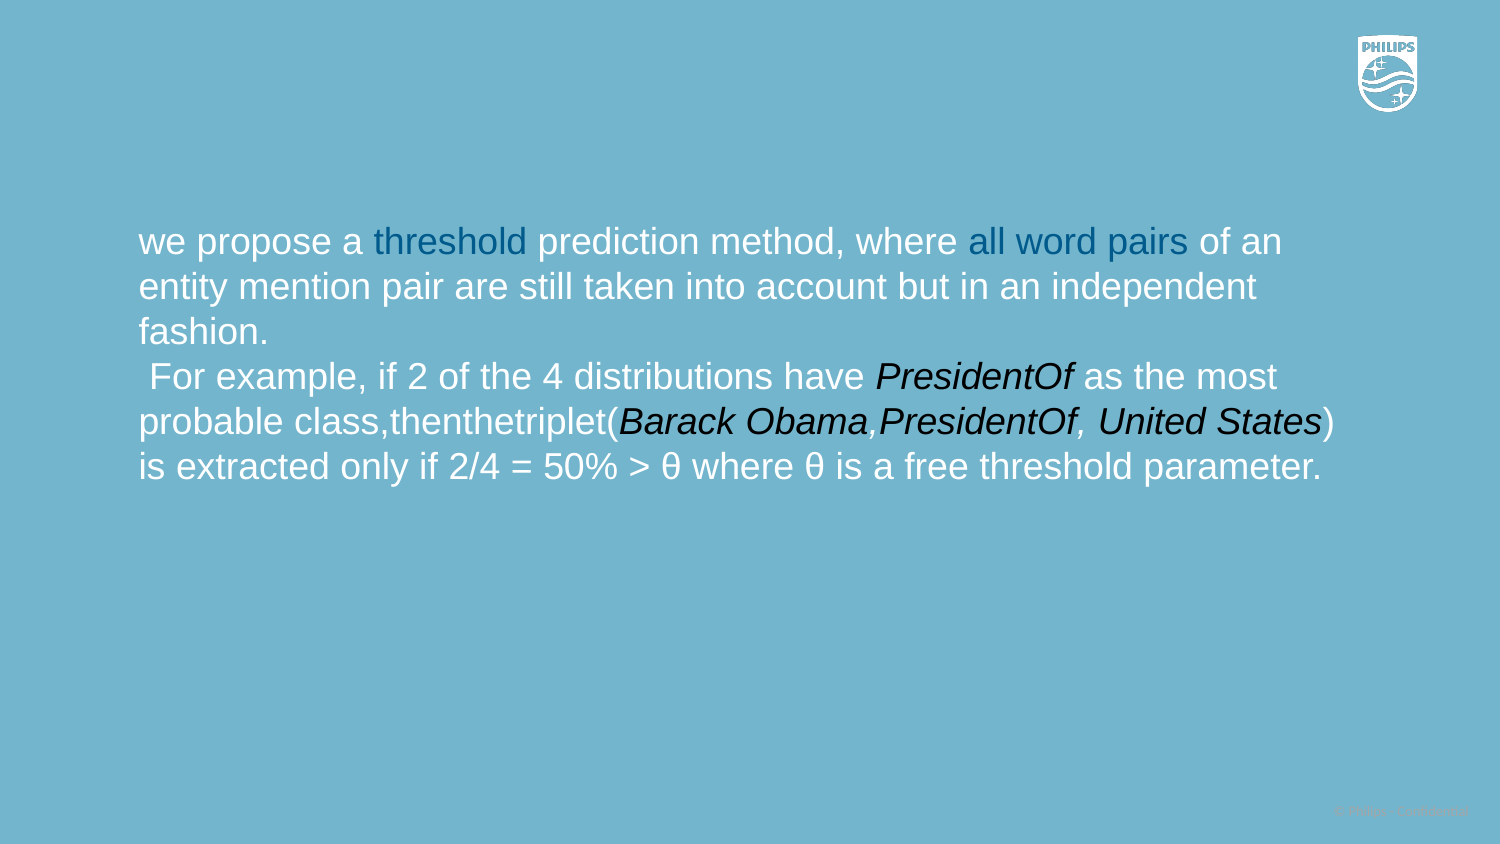

we propose a threshold prediction method, where all word pairs of an entity mention pair are still taken into account but in an independent fashion.
 For example, if 2 of the 4 distributions have PresidentOf as the most probable class,thenthetriplet(Barack Obama,PresidentOf, United States) is extracted only if 2/4 = 50% > θ where θ is a free threshold parameter.